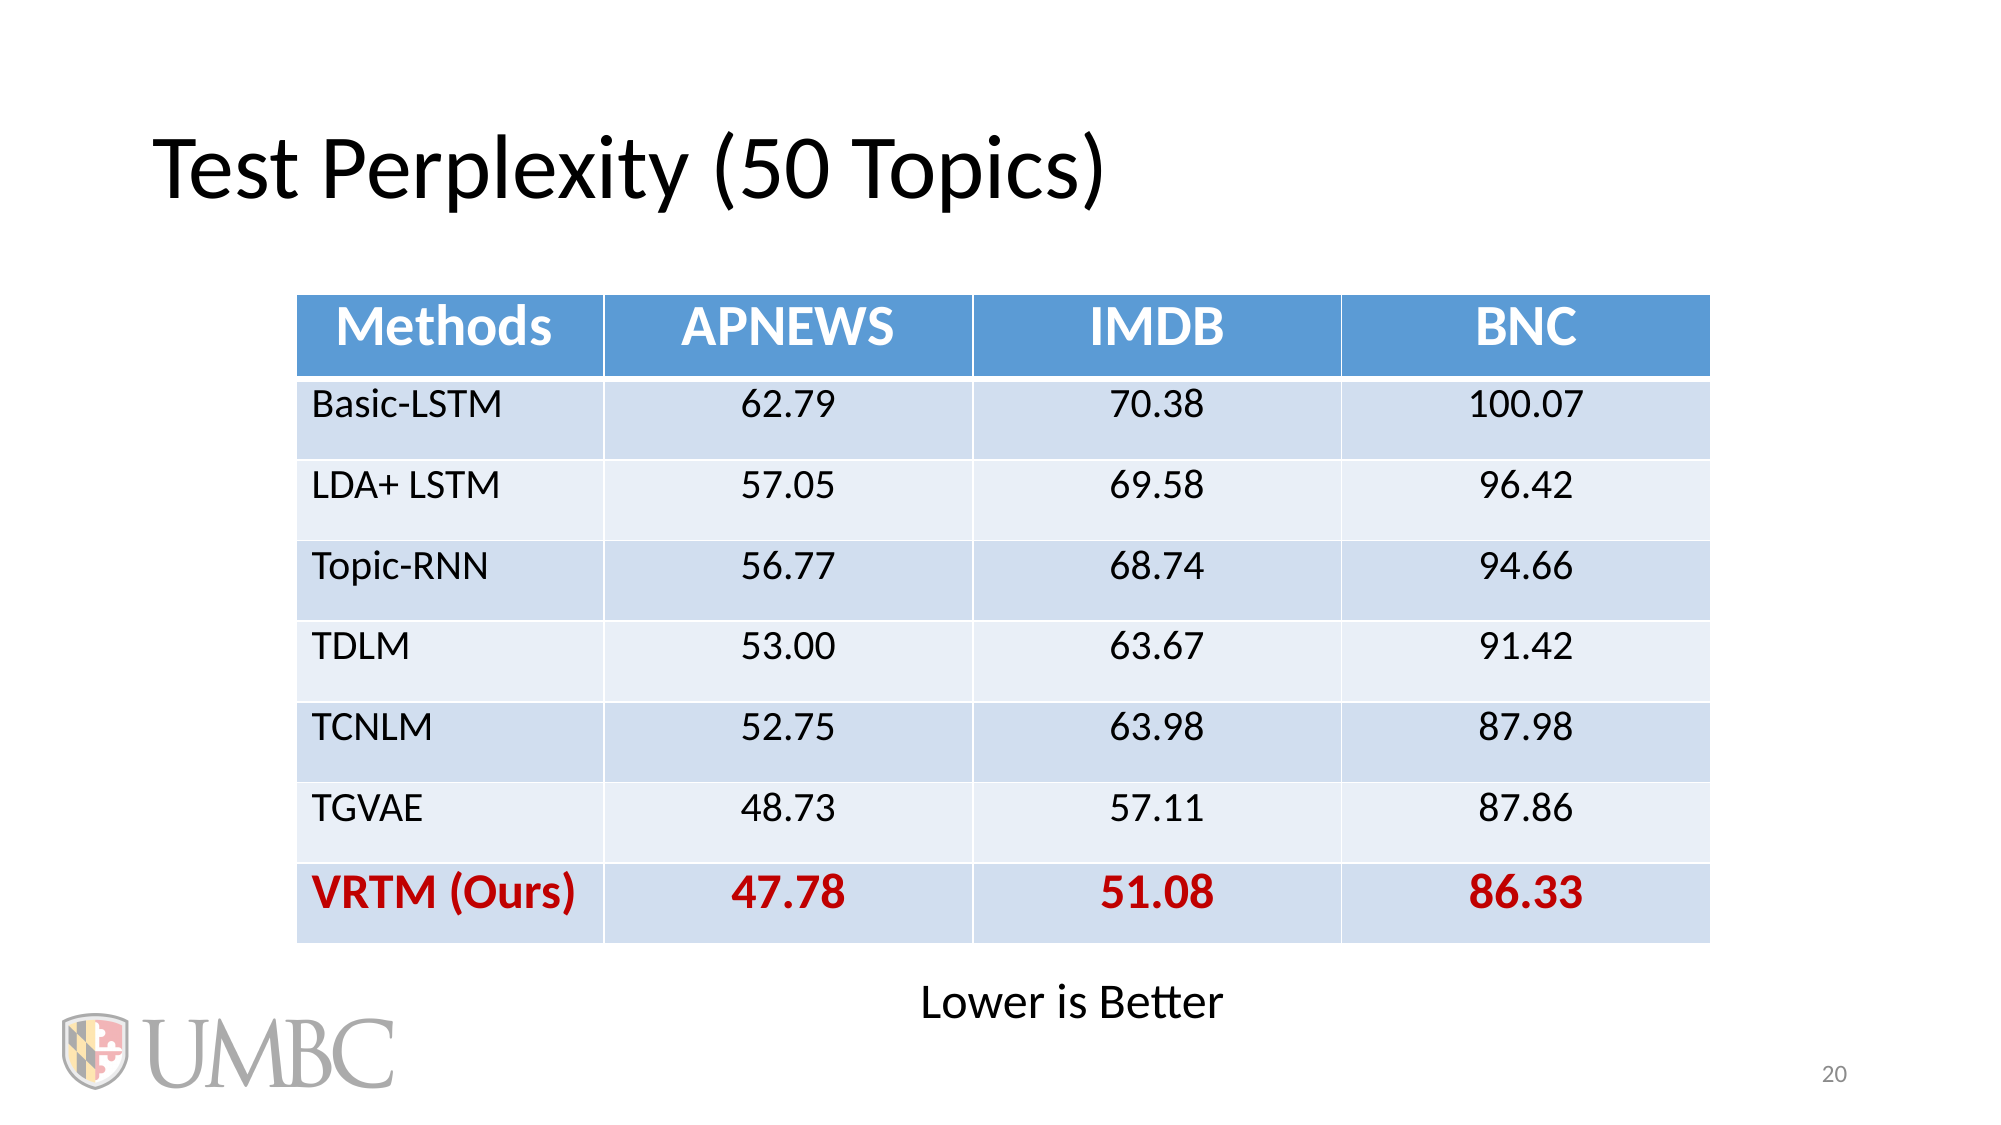

# Test Perplexity (50 Topics)
| Methods | APNEWS | IMDB | BNC |
| --- | --- | --- | --- |
| Basic-LSTM | 62.79 | 70.38 | 100.07 |
| LDA+ LSTM | 57.05 | 69.58 | 96.42 |
| Topic-RNN | 56.77 | 68.74 | 94.66 |
| TDLM | 53.00 | 63.67 | 91.42 |
| TCNLM | 52.75 | 63.98 | 87.98 |
| TGVAE | 48.73 | 57.11 | 87.86 |
| VRTM (Ours) | 47.78 | 51.08 | 86.33 |
( Ours )
Lower is Better
20